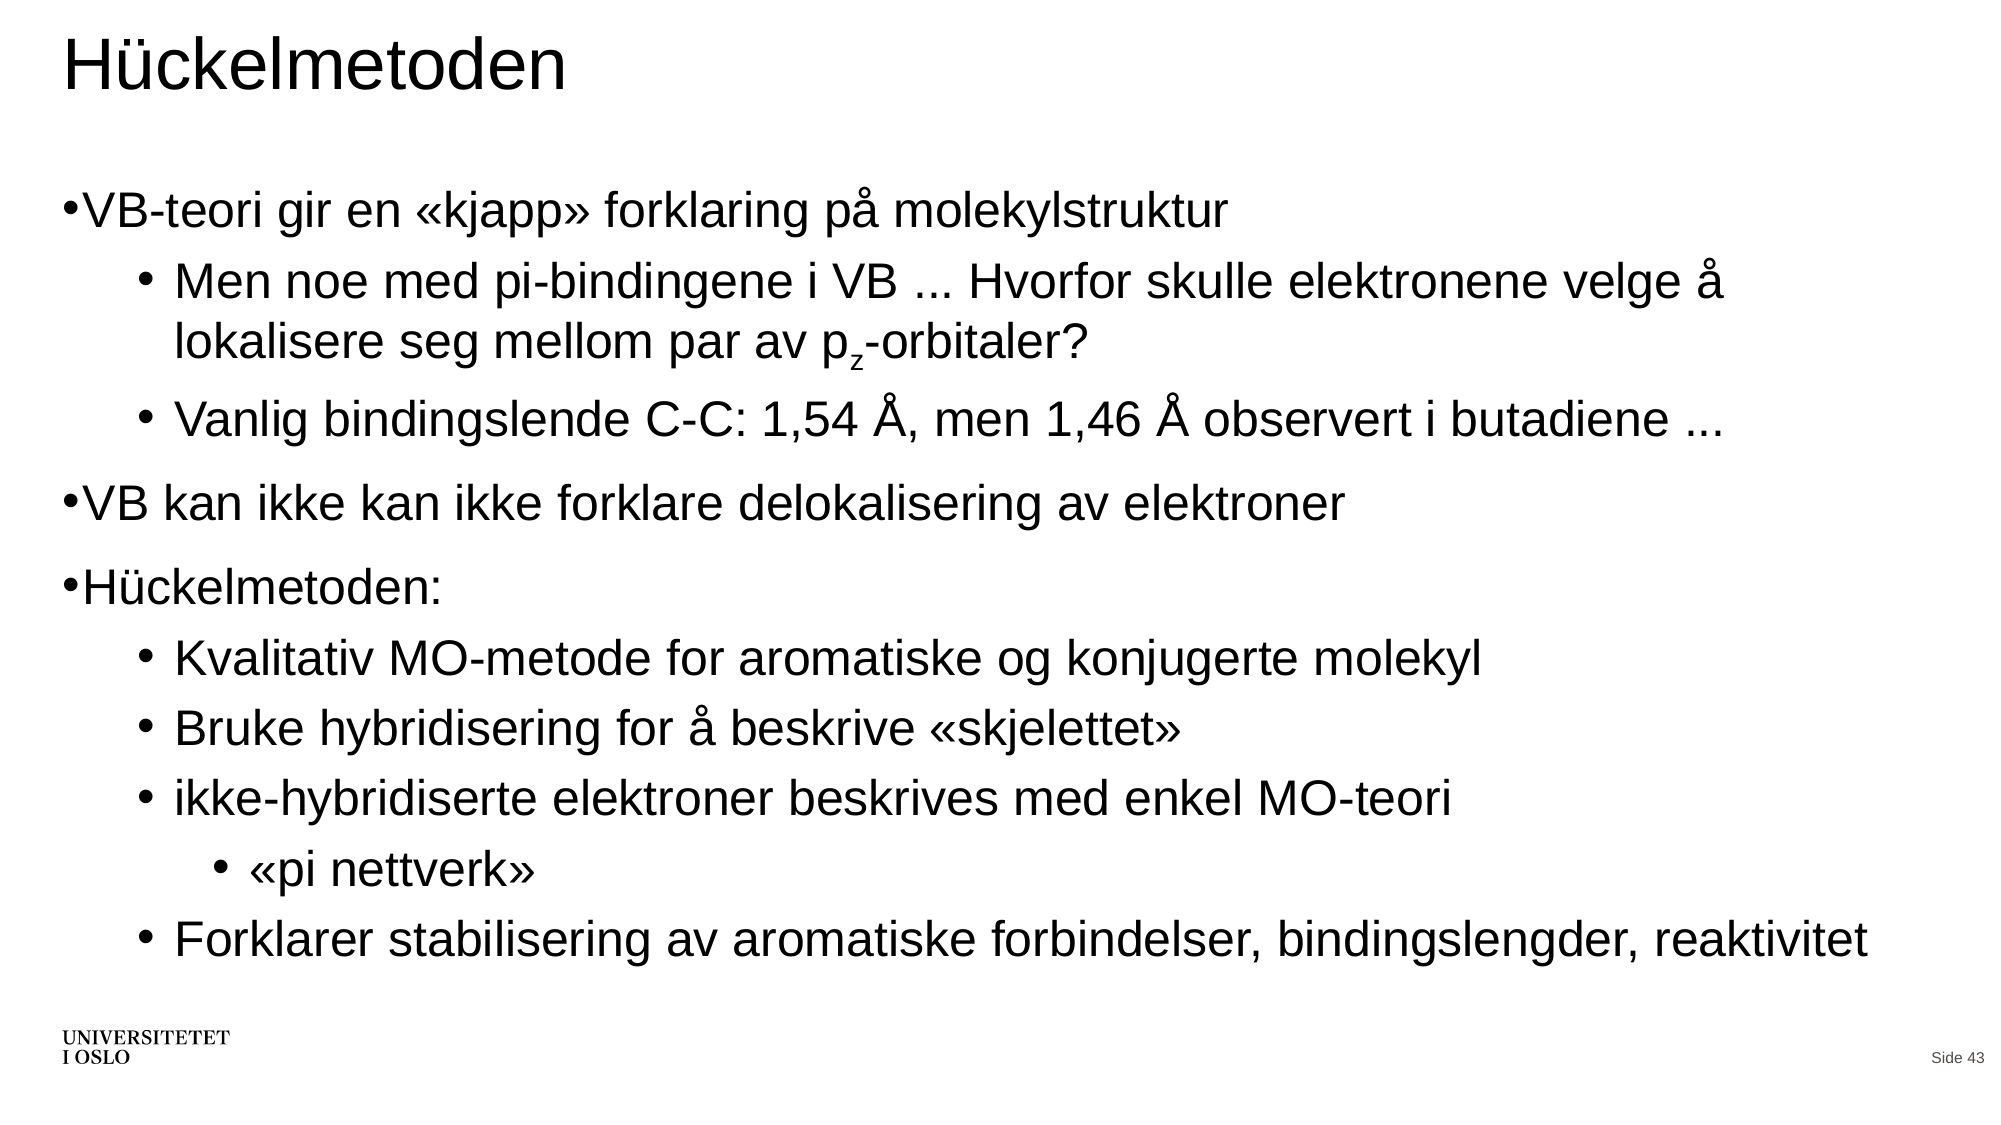

# Hückelmetoden
VB-teori gir en «kjapp» forklaring på molekylstruktur
Men noe med pi-bindingene i VB ... Hvorfor skulle elektronene velge å lokalisere seg mellom par av pz-orbitaler?
Vanlig bindingslende C-C: 1,54 Å, men 1,46 Å observert i butadiene ...
VB kan ikke kan ikke forklare delokalisering av elektroner
Hückelmetoden:
Kvalitativ MO-metode for aromatiske og konjugerte molekyl
Bruke hybridisering for å beskrive «skjelettet»
ikke-hybridiserte elektroner beskrives med enkel MO-teori
«pi nettverk»
Forklarer stabilisering av aromatiske forbindelser, bindingslengder, reaktivitet
Side 43